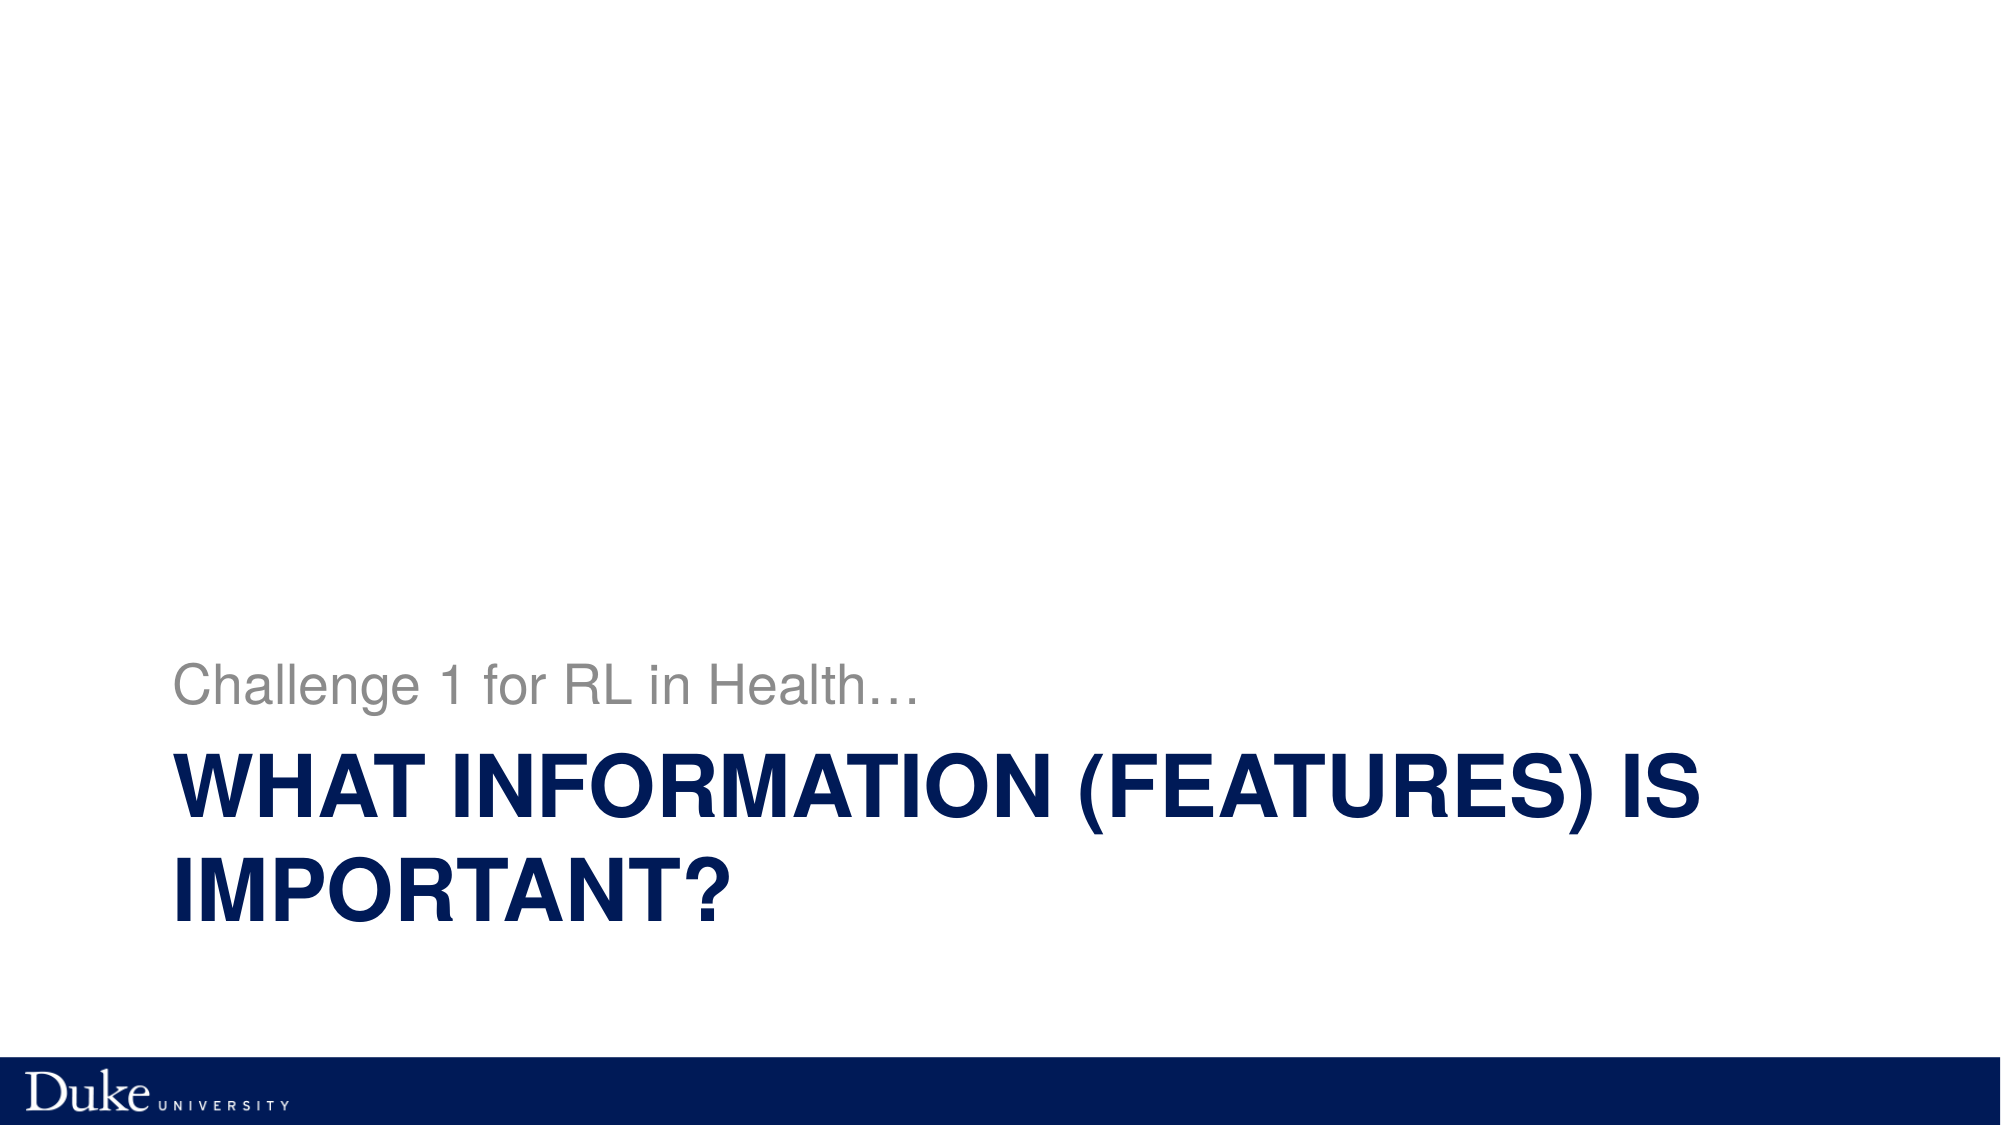

Challenge 1 for RL in Health…
# What information (features) is important?